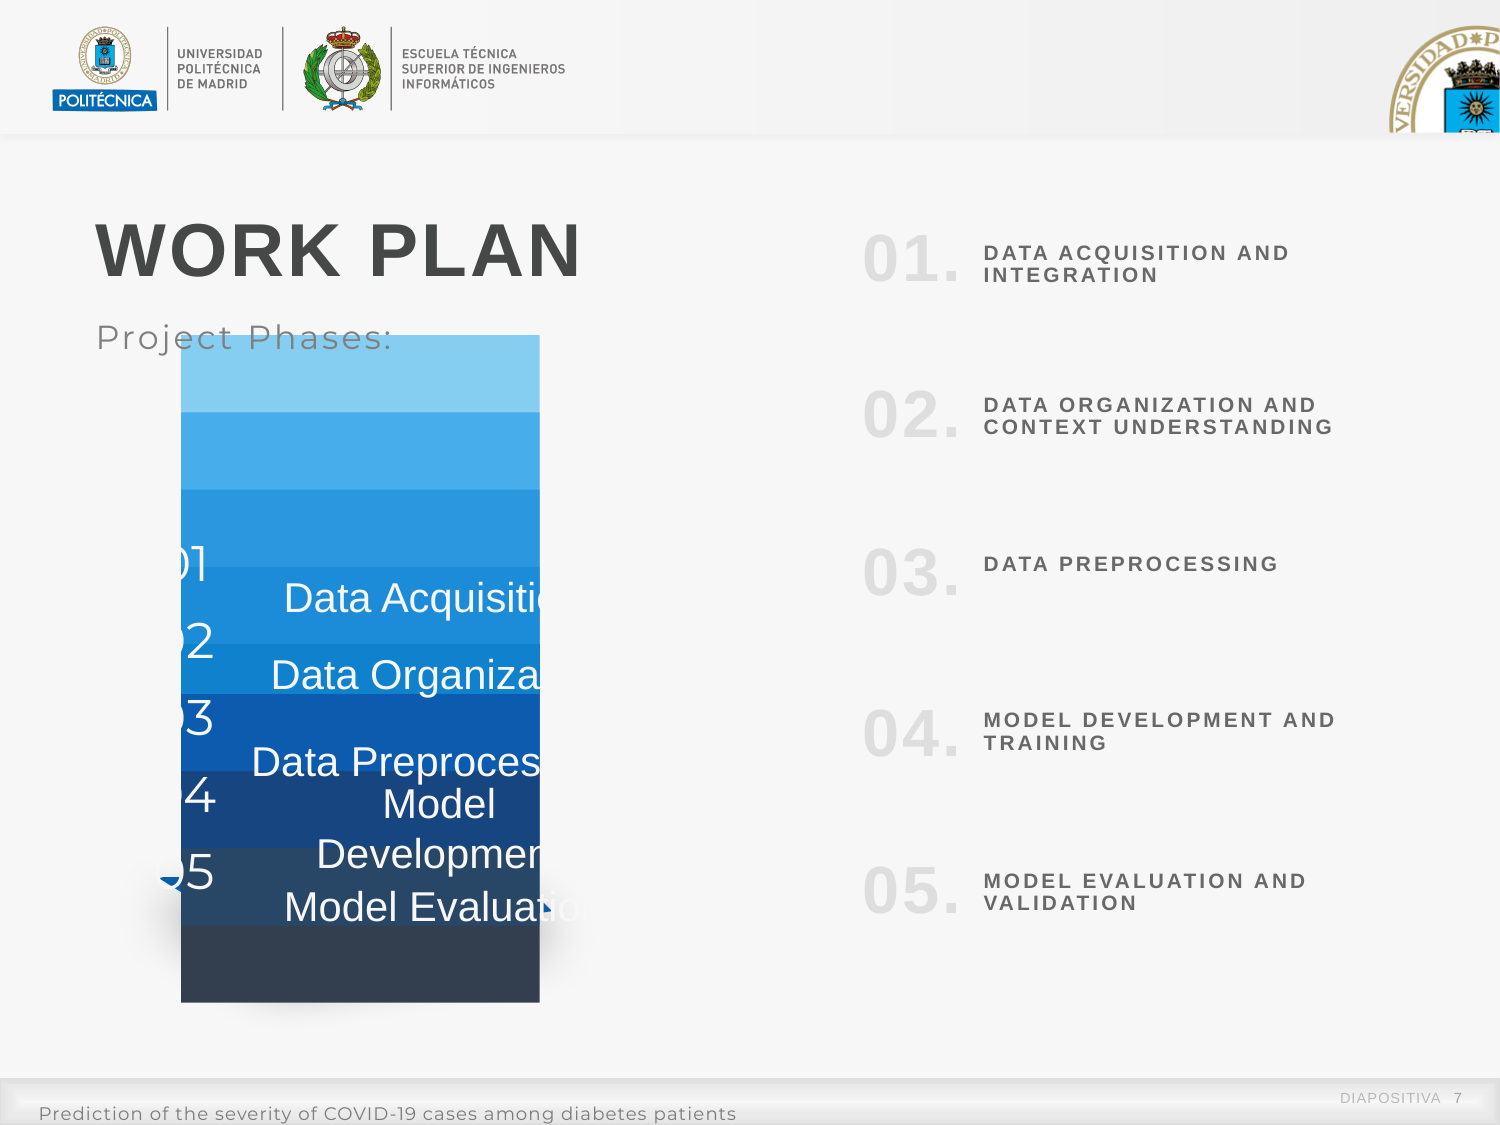

Work PLAN

01.
Data Acquisition and Integration
Project Phases:

01
Data Acquisition

02
Data Organization

03

04
Model Development
05
Model Evaluation

02.
Data Organization and Context Understanding
03.
Data Preprocessing
04.
Model Development and Training
Data Preprocessing

05.
Model Evaluation and Validation

Prediction of the severity of COVID-19 cases among diabetes patients